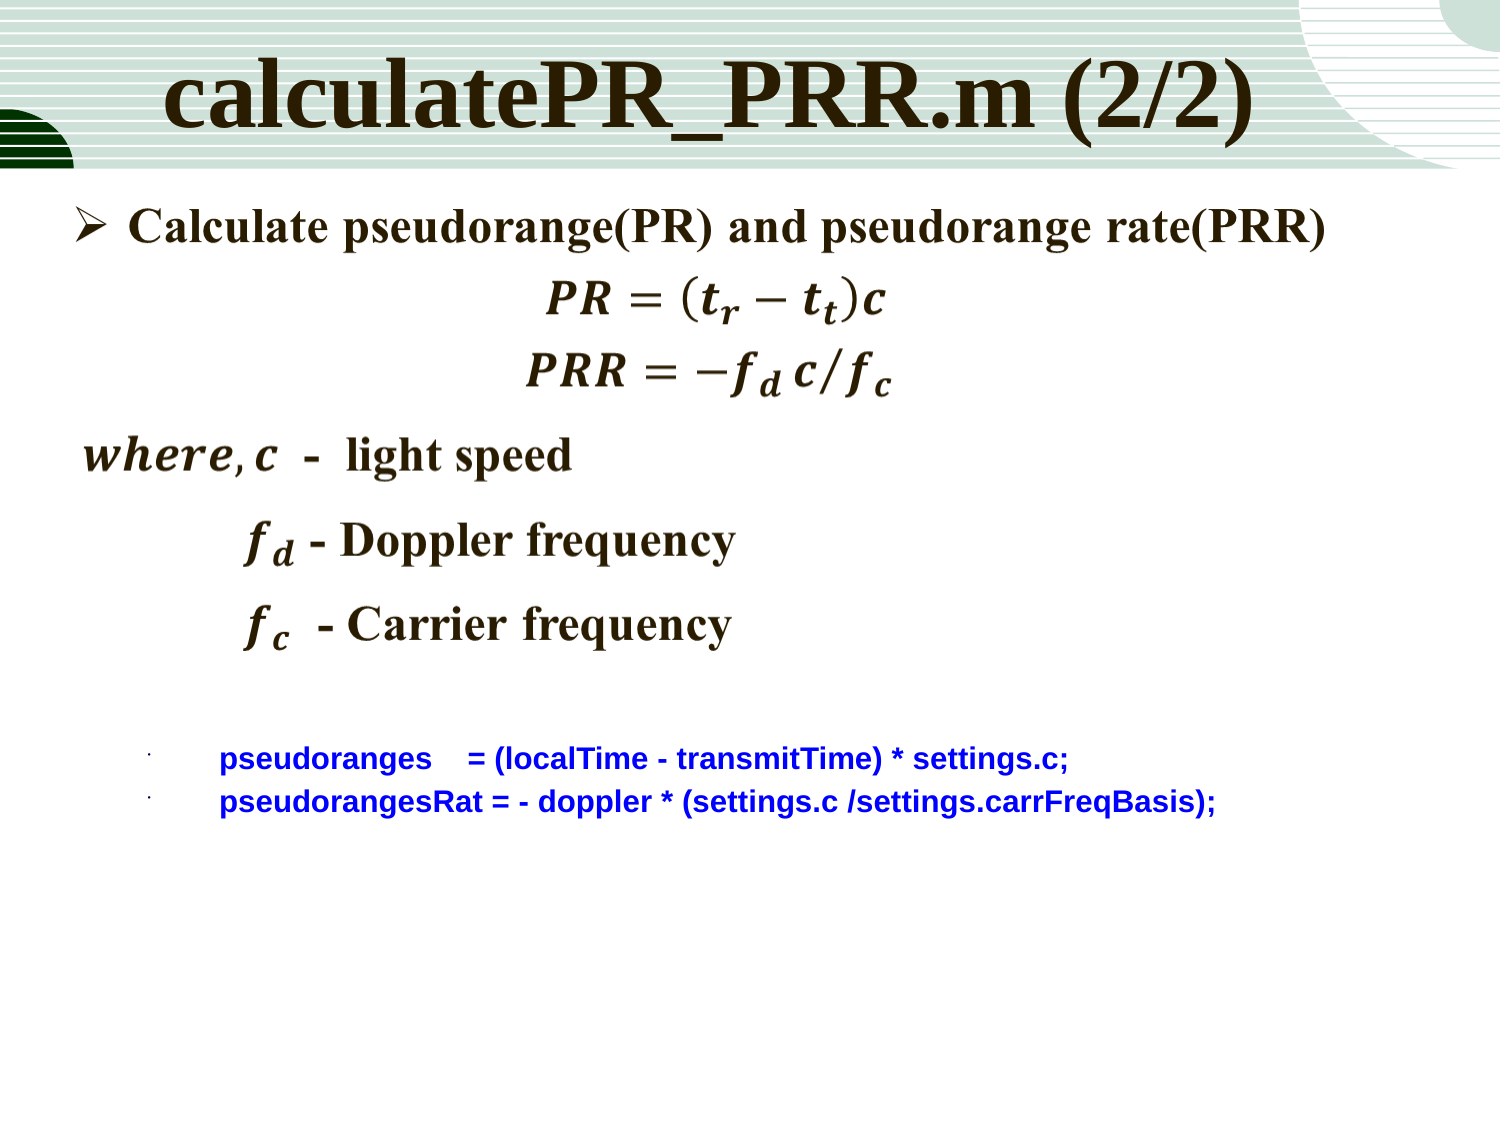

calculatePR_PRR.m (2/2)

   pseudoranges    = (localTime - transmitTime) * settings.c;
   pseudorangesRat = - doppler * (settings.c /settings.carrFreqBasis);